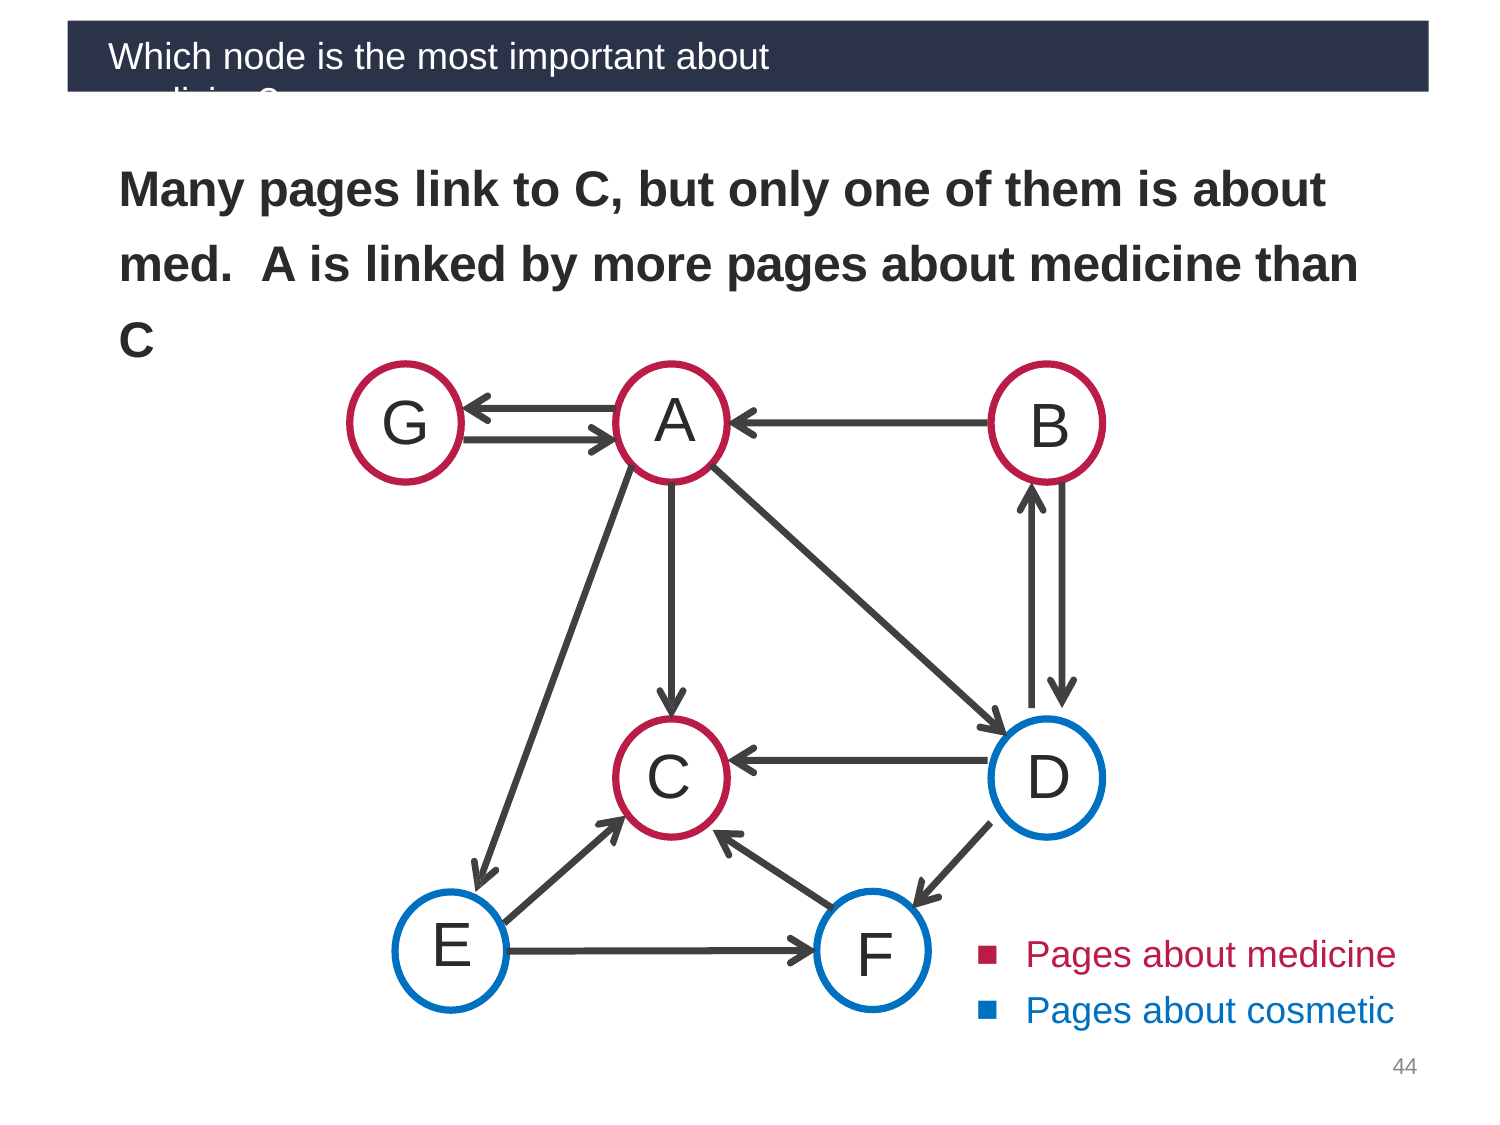

Which node is the most important about medicine?
# Many pages link to C, but only one of them is about med.  A is linked by more pages about medicine than C

A
G
B

C
D
E
F
Pages about medicine
Pages about cosmetic
44